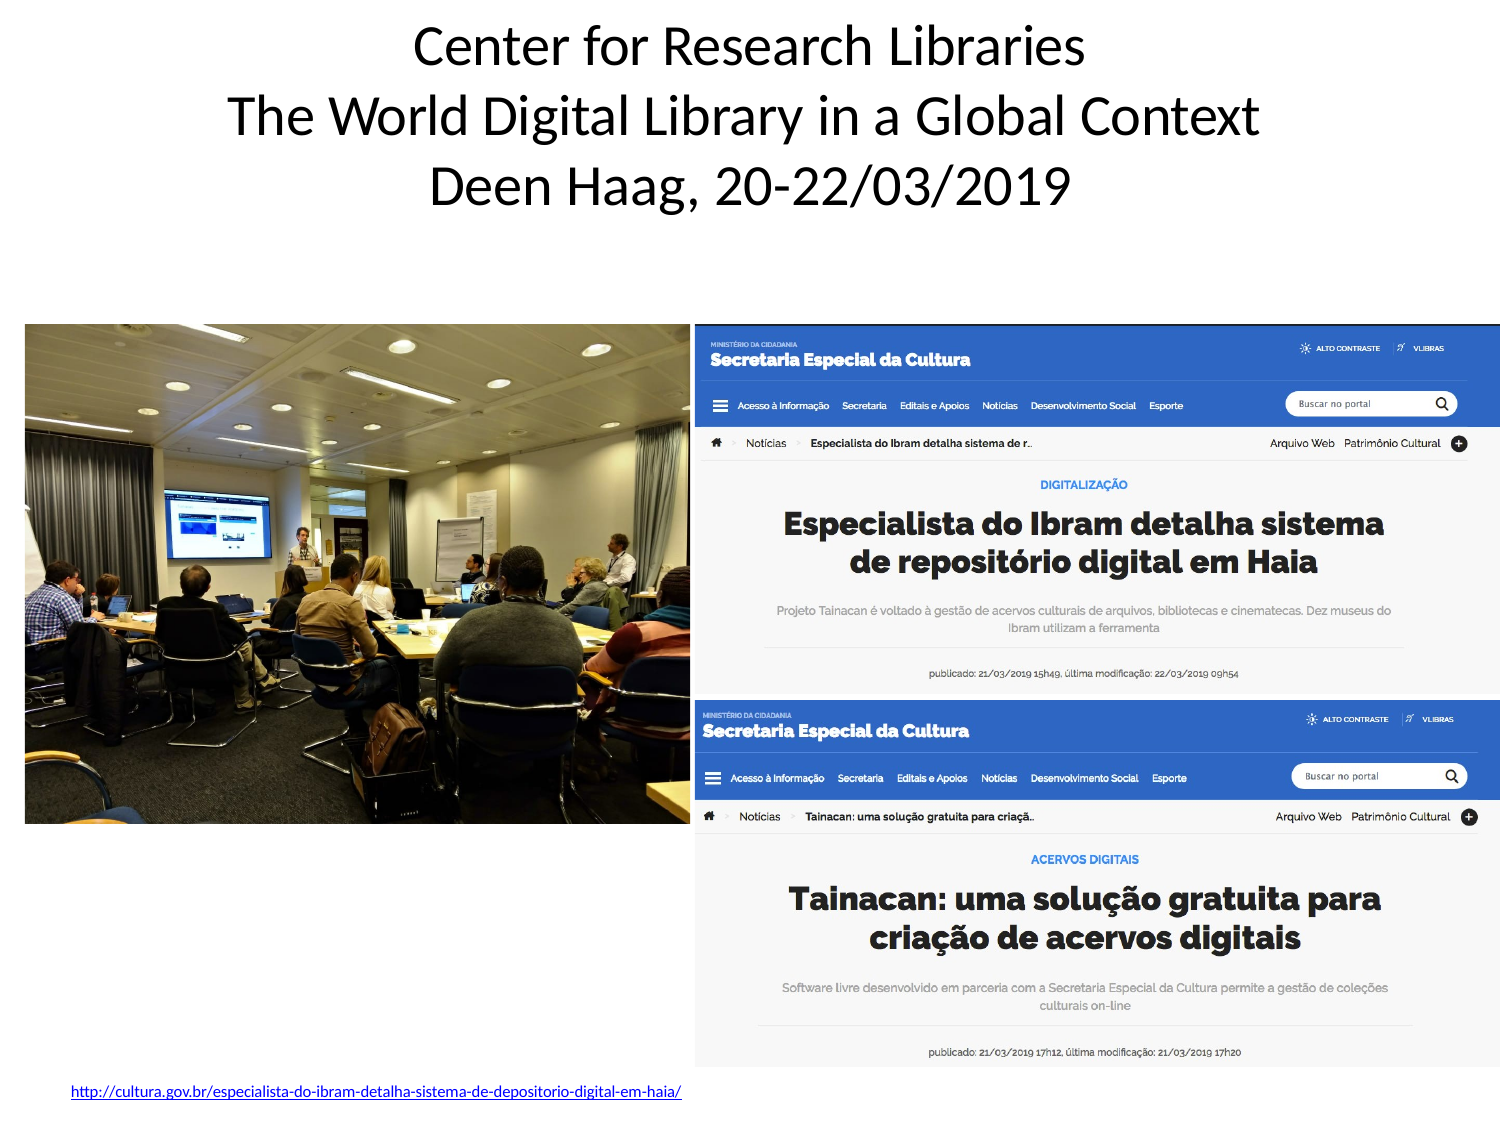

# Center for Research Libraries
The World Digital Library in a Global Context  Deen Haag, 20-22/03/2019

http://cultura.gov.br/especialista-do-ibram-detalha-sistema-de-depositorio-digital-em-haia/